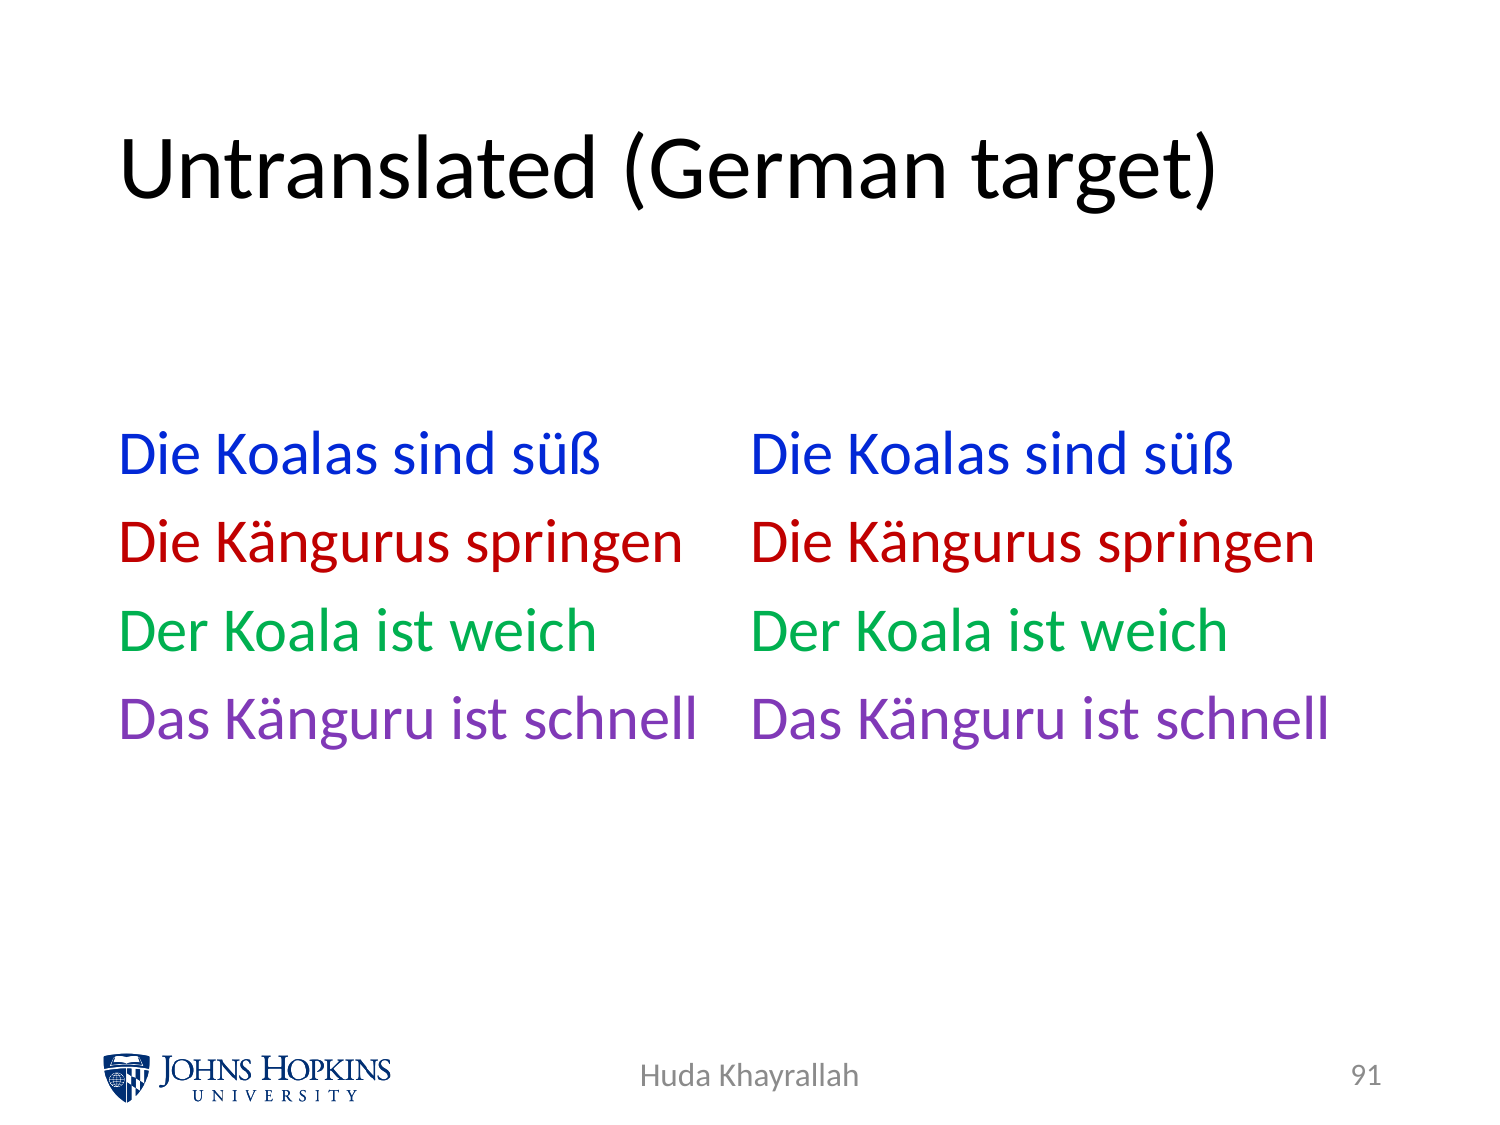

# Untranslated (German target)
Die Koalas sind süß
Die Kängurus springen
Der Koala ist weich
Das Känguru ist schnell

Die Koalas sind süß
Die Kängurus springen
Der Koala ist weich
Das Känguru ist schnell

Huda Khayrallah
91